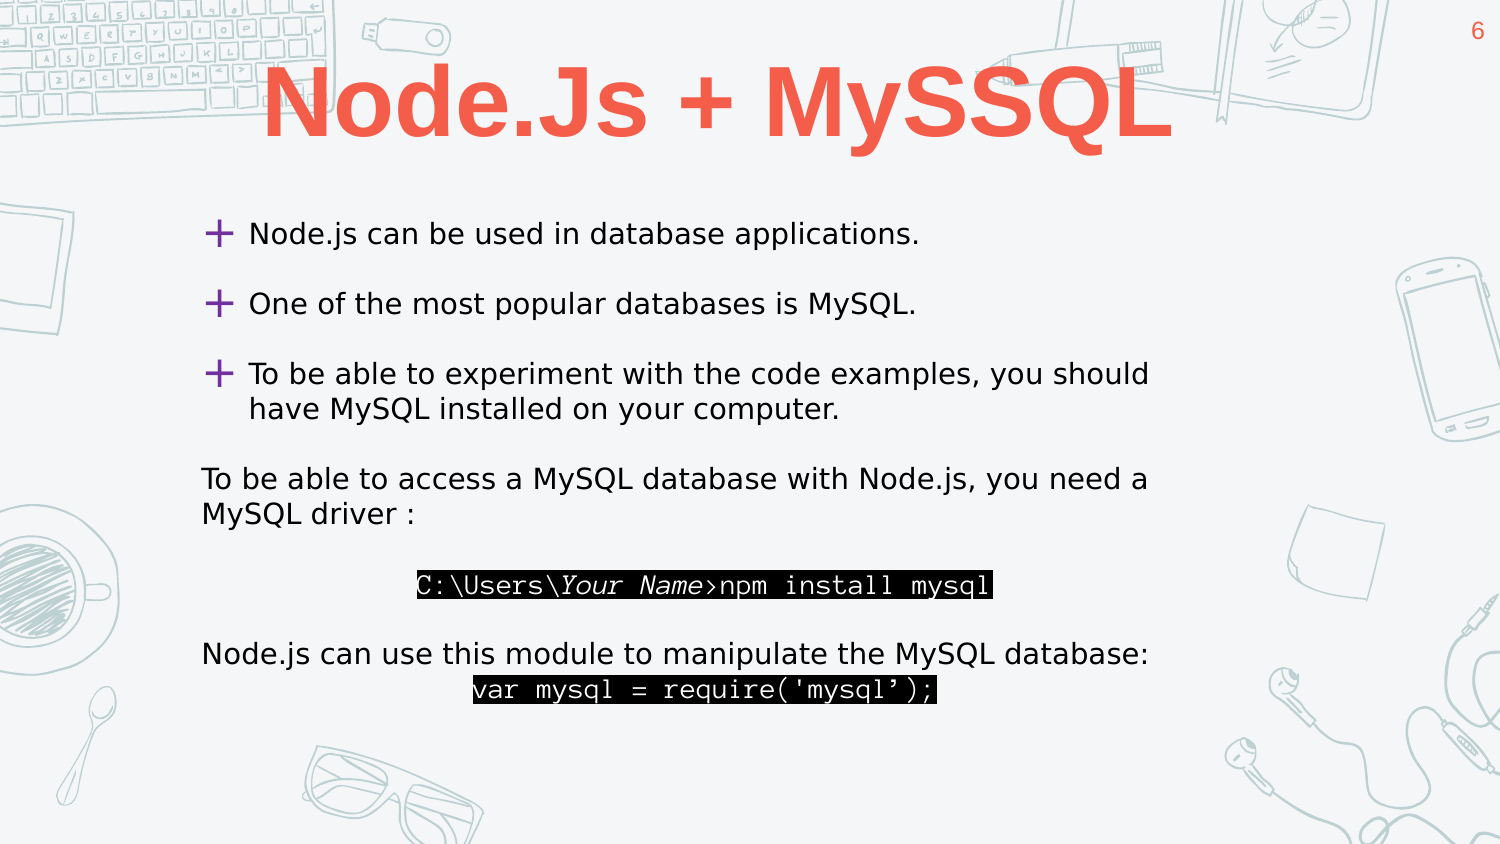

6
# Node.Js + MySSQL
Node.js can be used in database applications.

One of the most popular databases is MySQL.

To be able to experiment with the code examples, you should have MySQL installed on your computer.

To be able to access a MySQL database with Node.js, you need a MySQL driver :

C:\Users\Your Name>npm install mysql

Node.js can use this module to manipulate the MySQL database:
var mysql = require('mysql’);